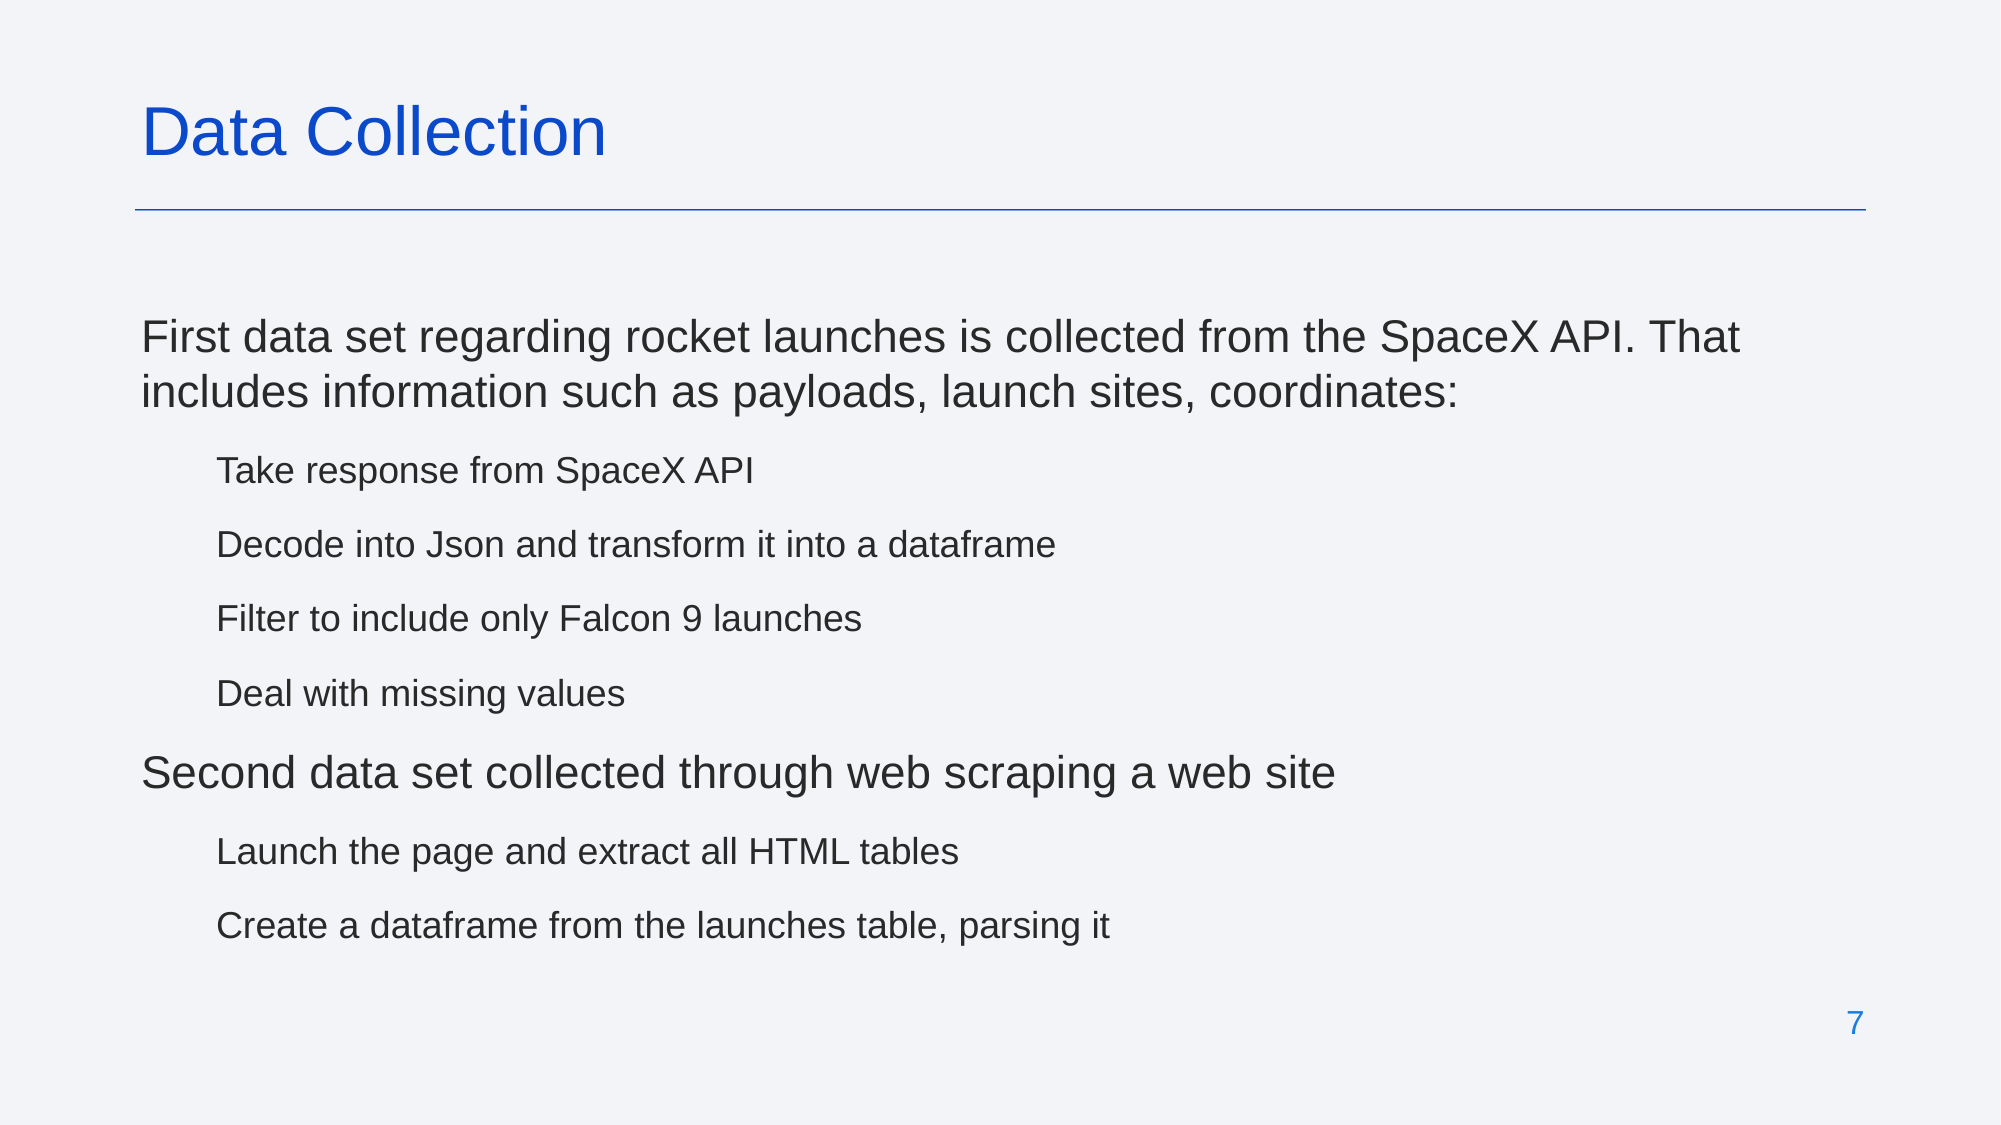

Data Collection
First data set regarding rocket launches is collected from the SpaceX API. That includes information such as payloads, launch sites, coordinates:
Take response from SpaceX API
Decode into Json and transform it into a dataframe
Filter to include only Falcon 9 launches
Deal with missing values
Second data set collected through web scraping a web site
Launch the page and extract all HTML tables
Create a dataframe from the launches table, parsing it

7